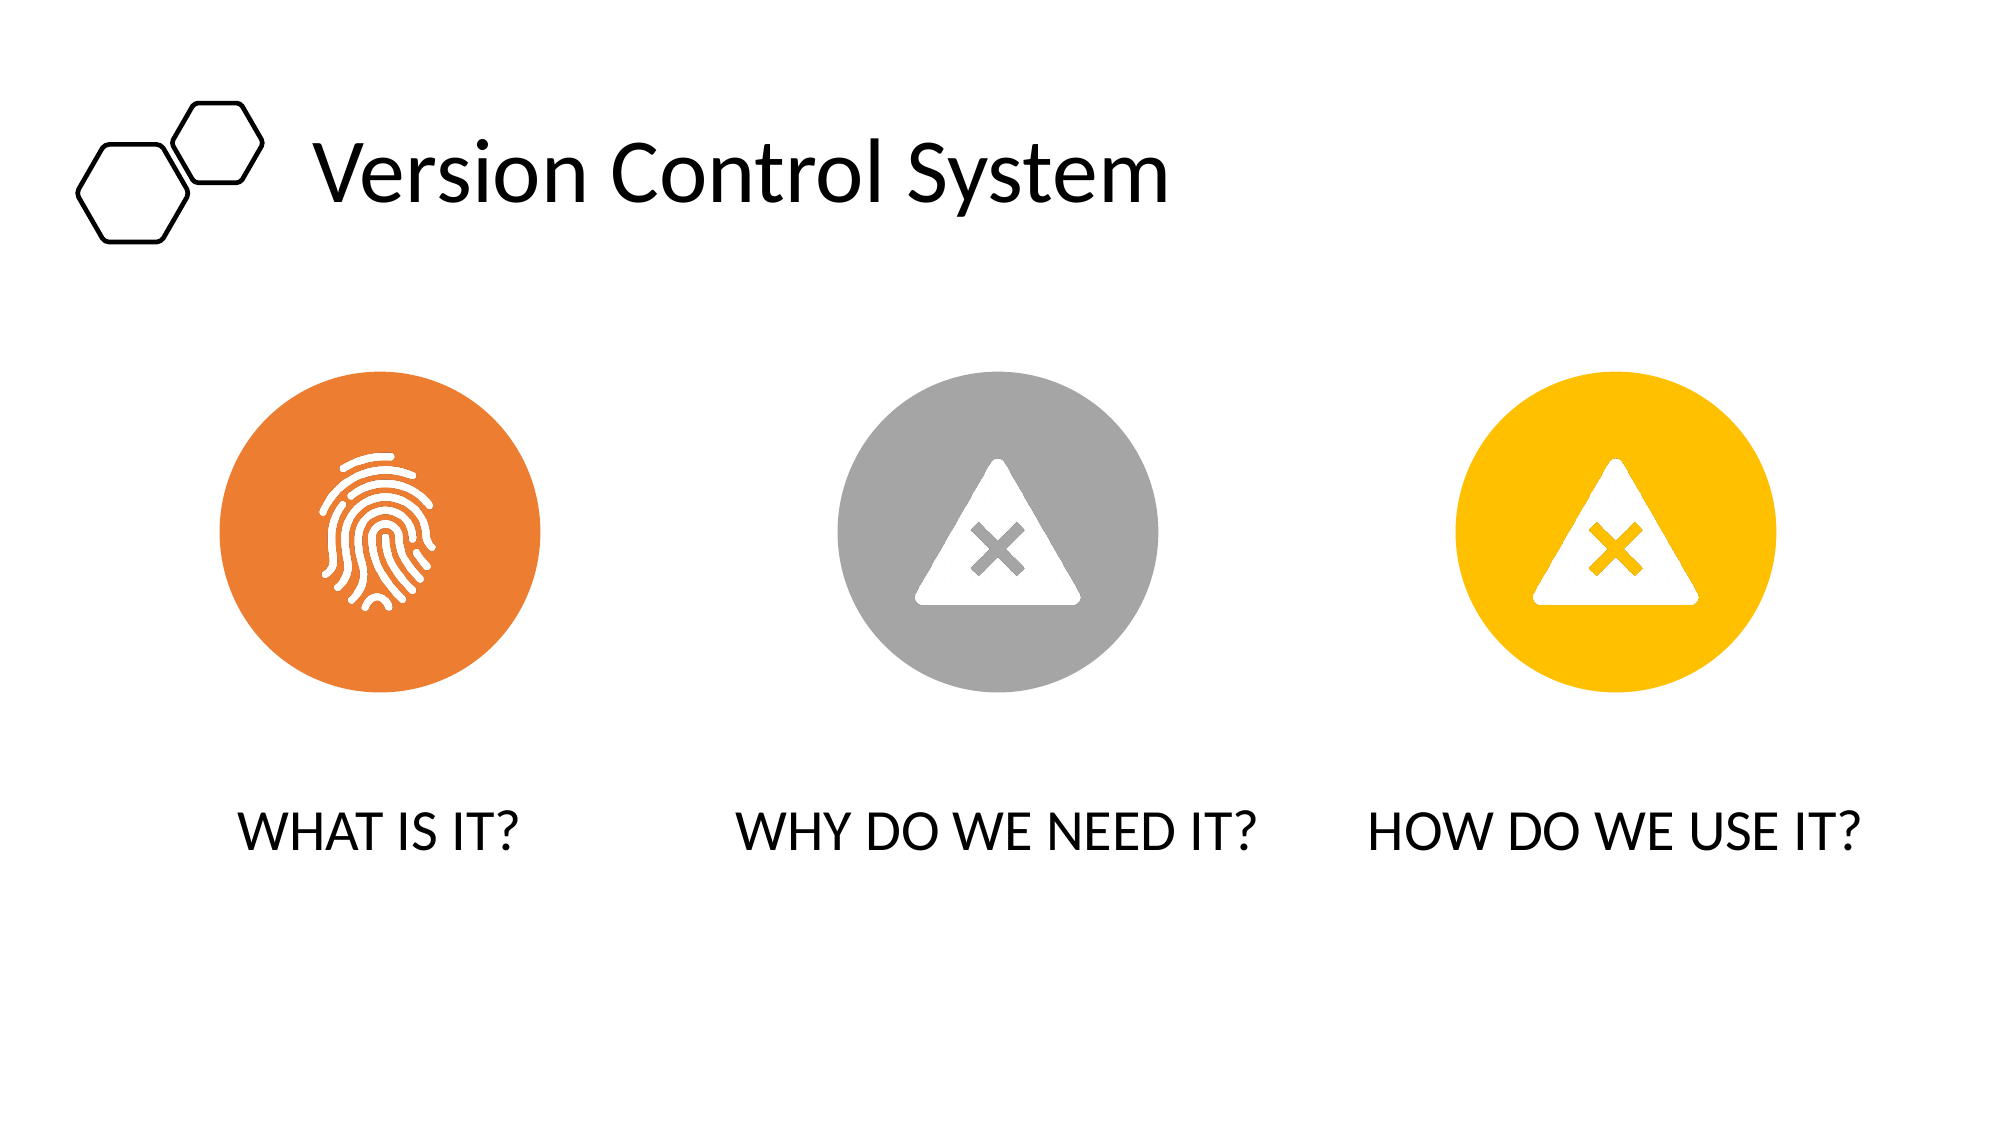

# Version Control System

What is It?
Why Do we need it?
How do we use it?